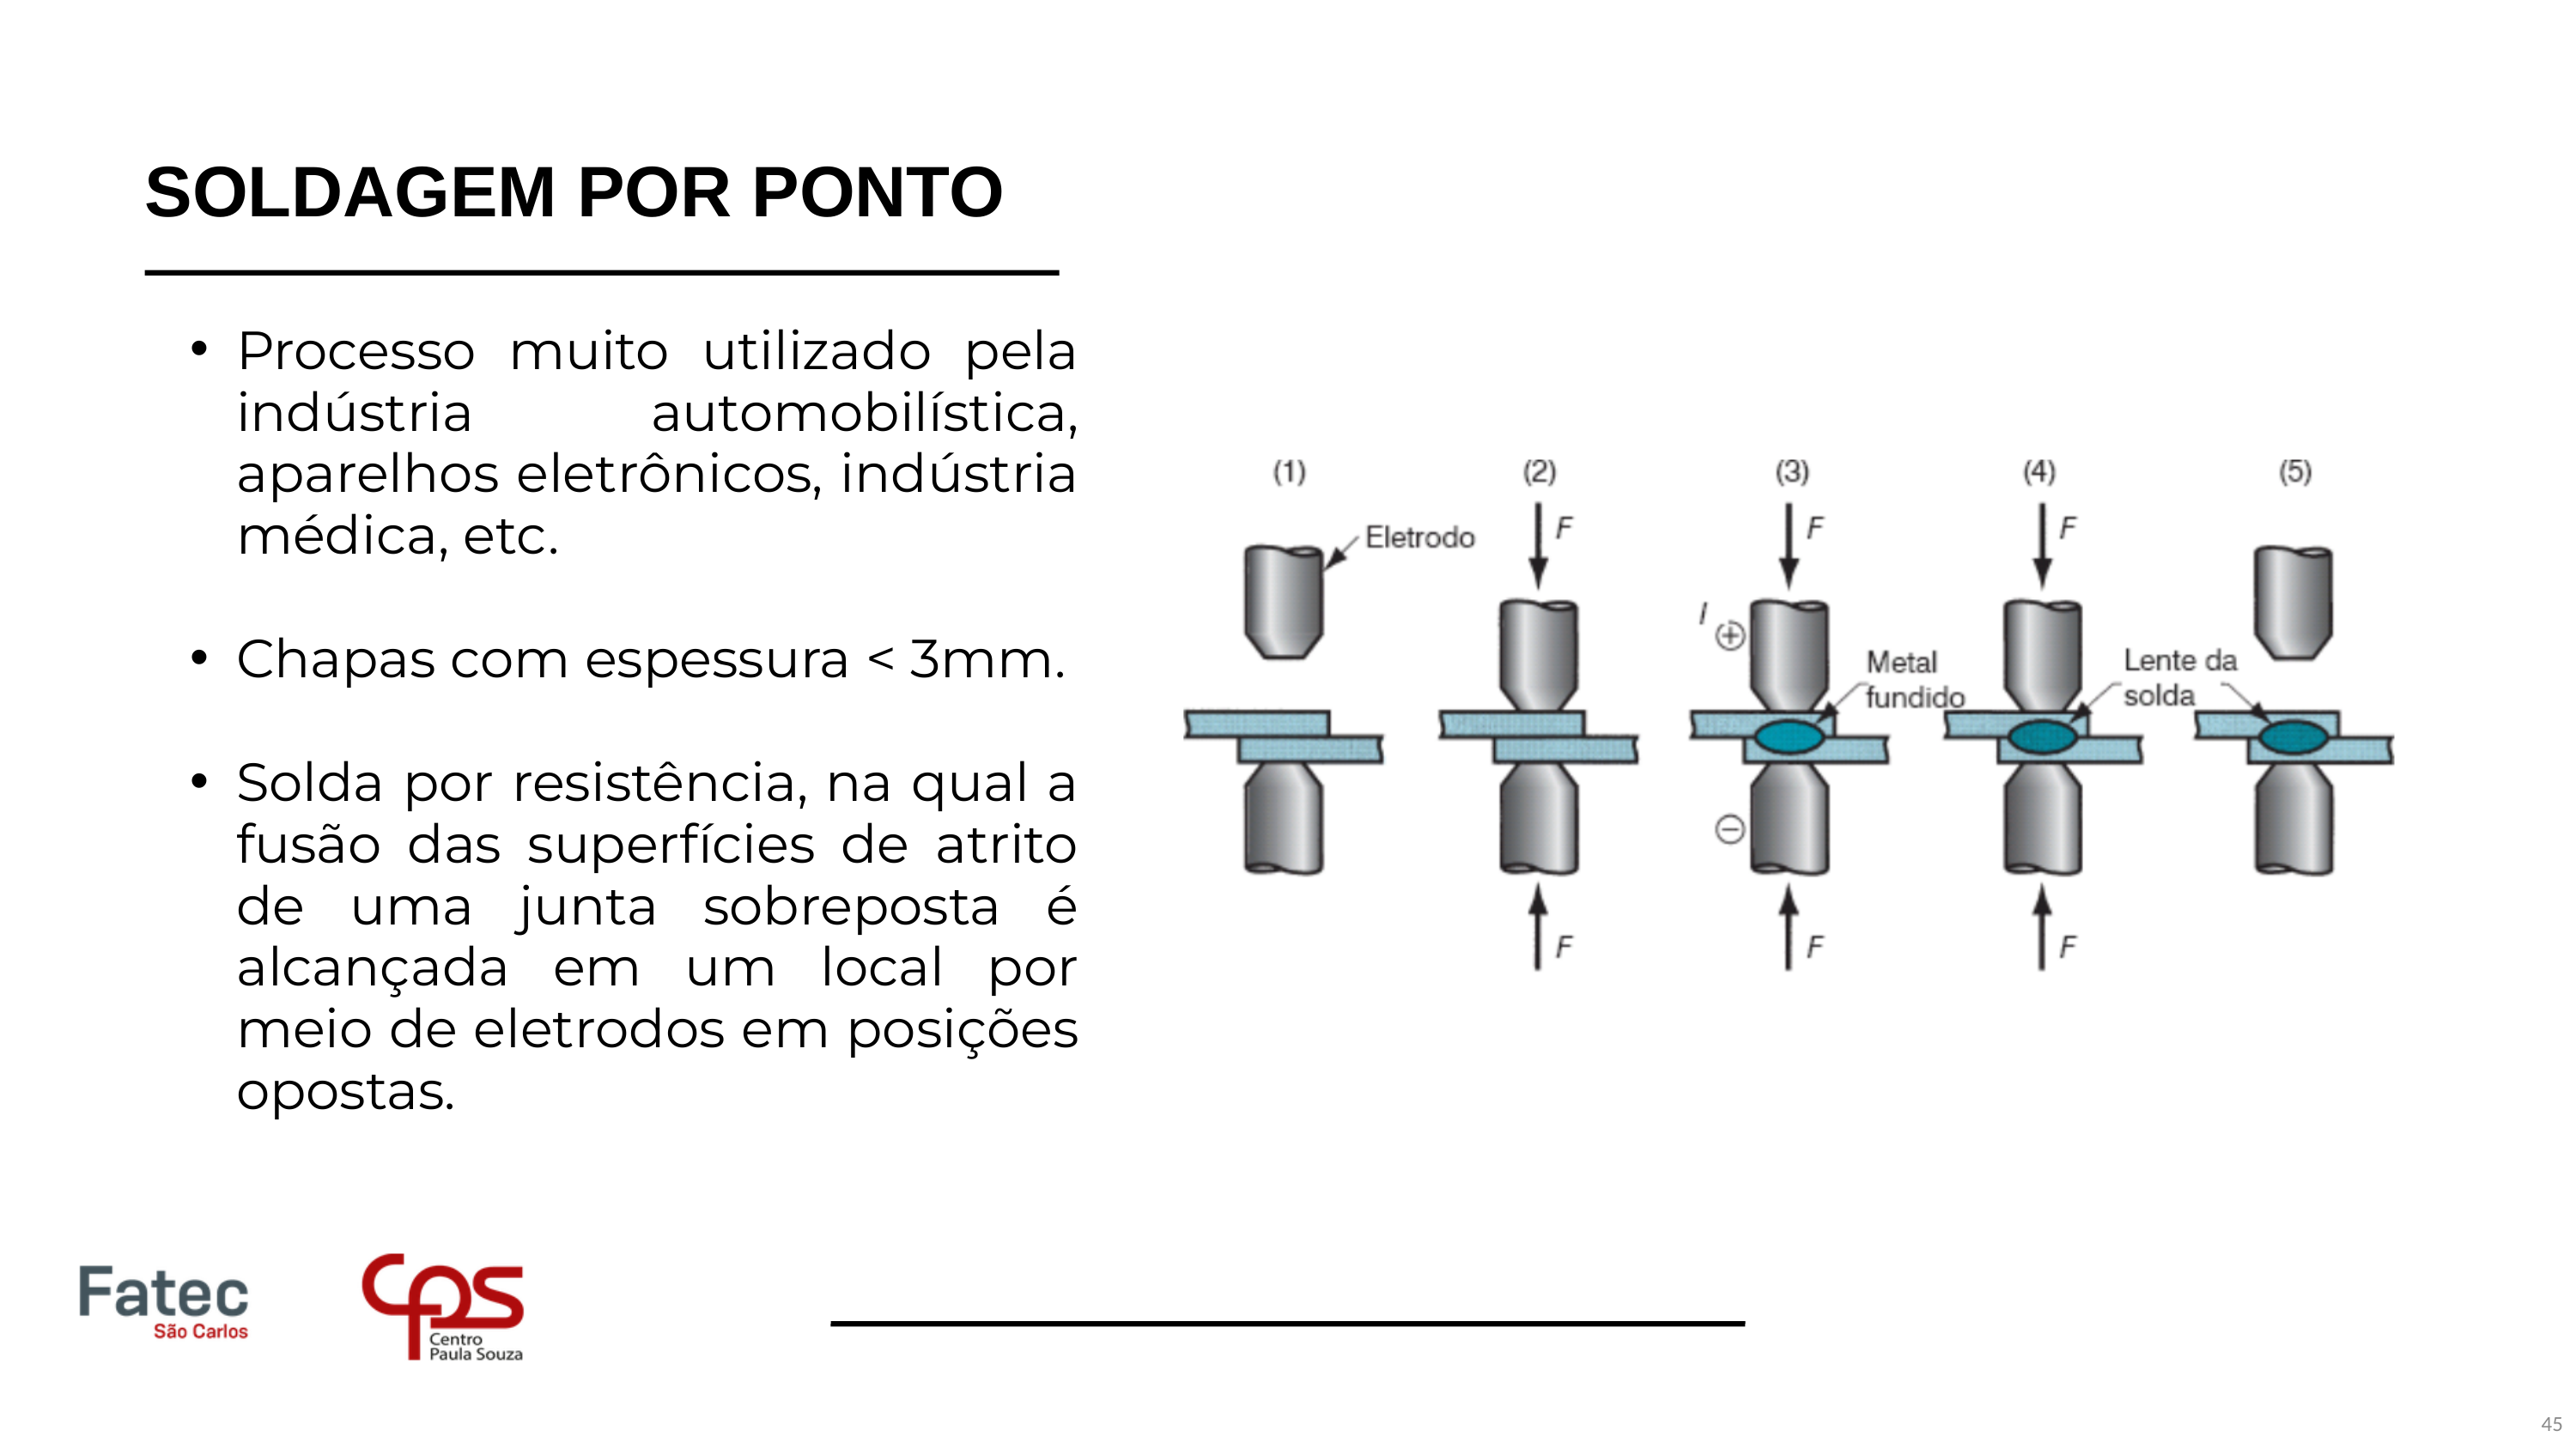

SOLDAGEM POR PONTO

Processo muito utilizado pela indústria automobilística, aparelhos eletrônicos, indústria médica, etc.

Chapas com espessura < 3mm.

Solda por resistência, na qual a fusão das superfícies de atrito de uma junta sobreposta é alcançada em um local por meio de eletrodos em posições opostas.

45